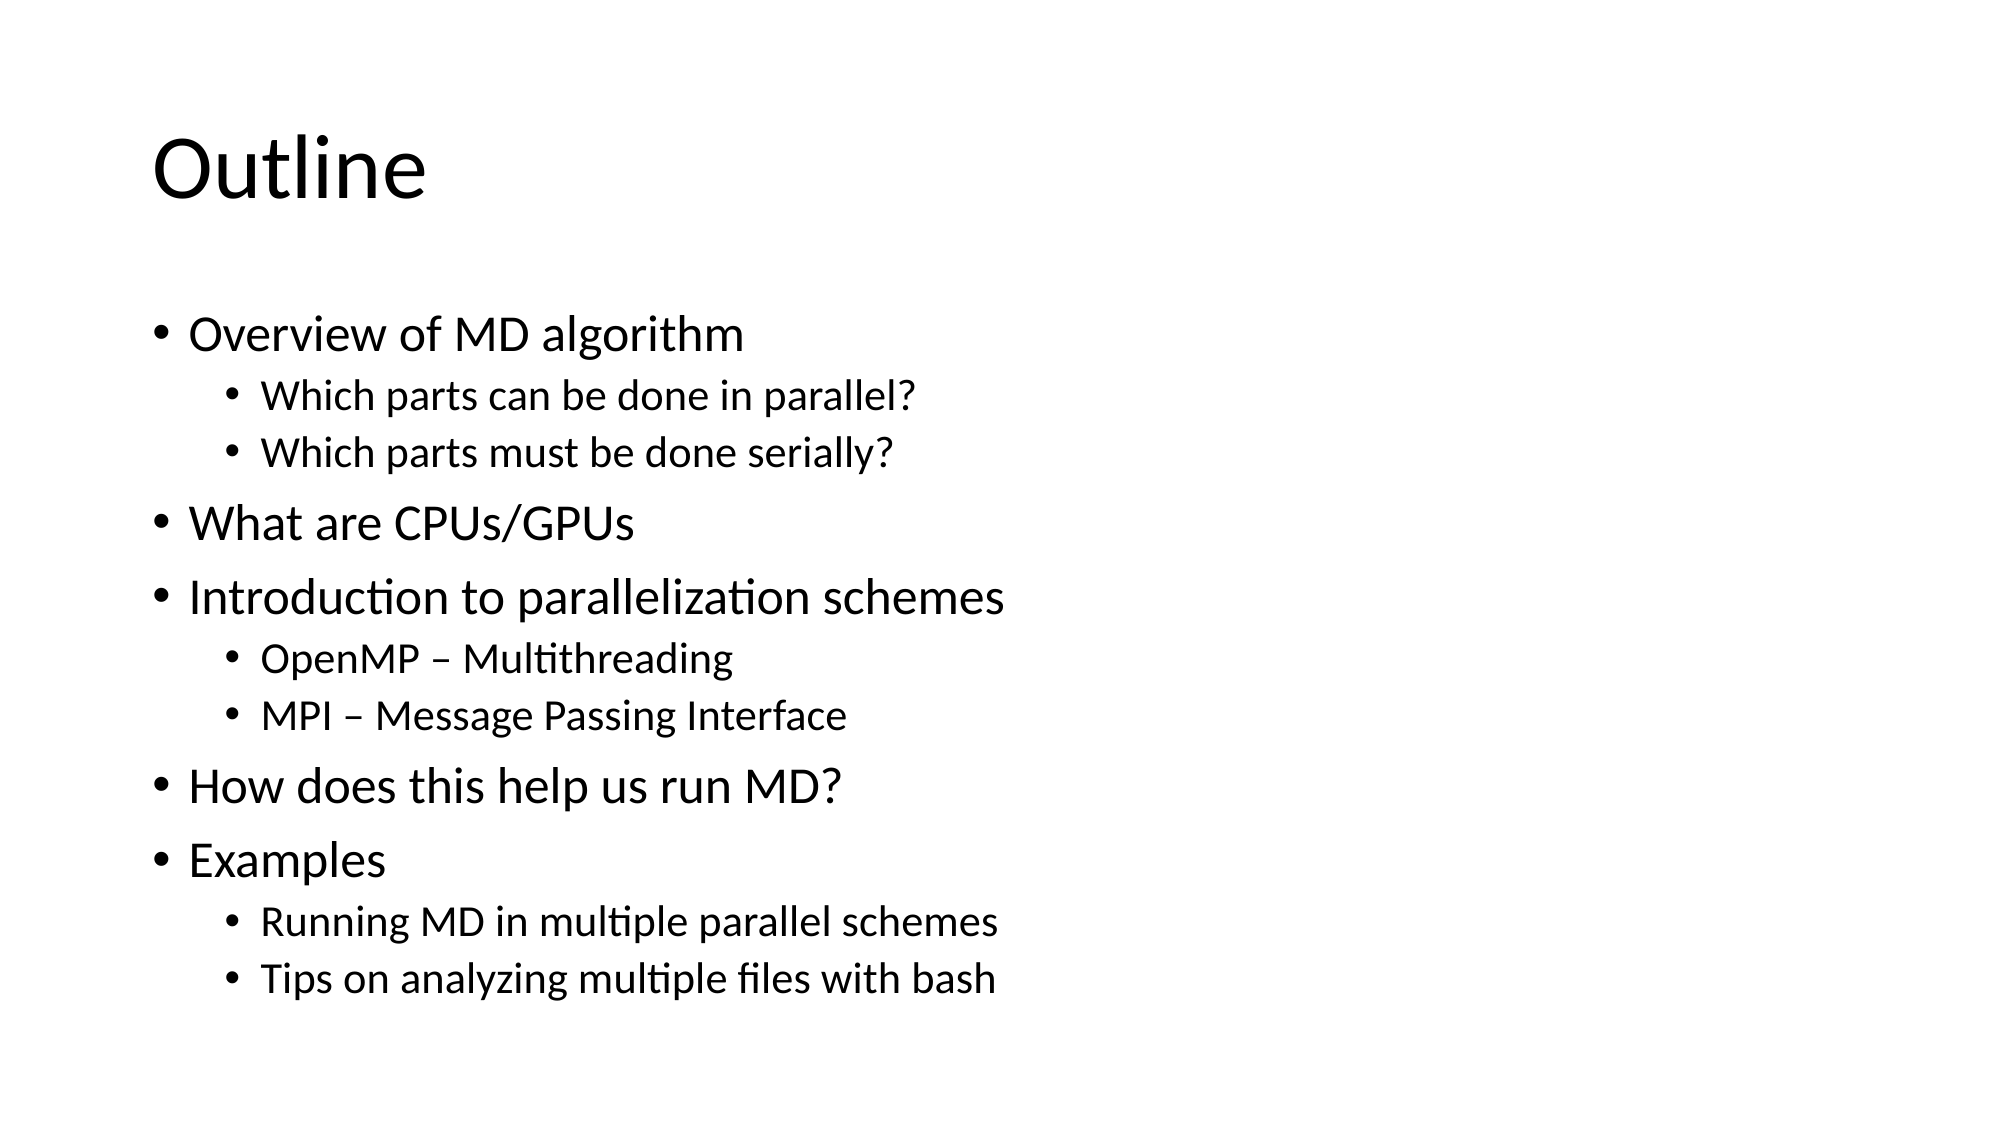

# Outline
Overview of MD algorithm
Which parts can be done in parallel?
Which parts must be done serially?
What are CPUs/GPUs
Introduction to parallelization schemes
OpenMP – Multithreading
MPI – Message Passing Interface
How does this help us run MD?
Examples
Running MD in multiple parallel schemes
Tips on analyzing multiple files with bash